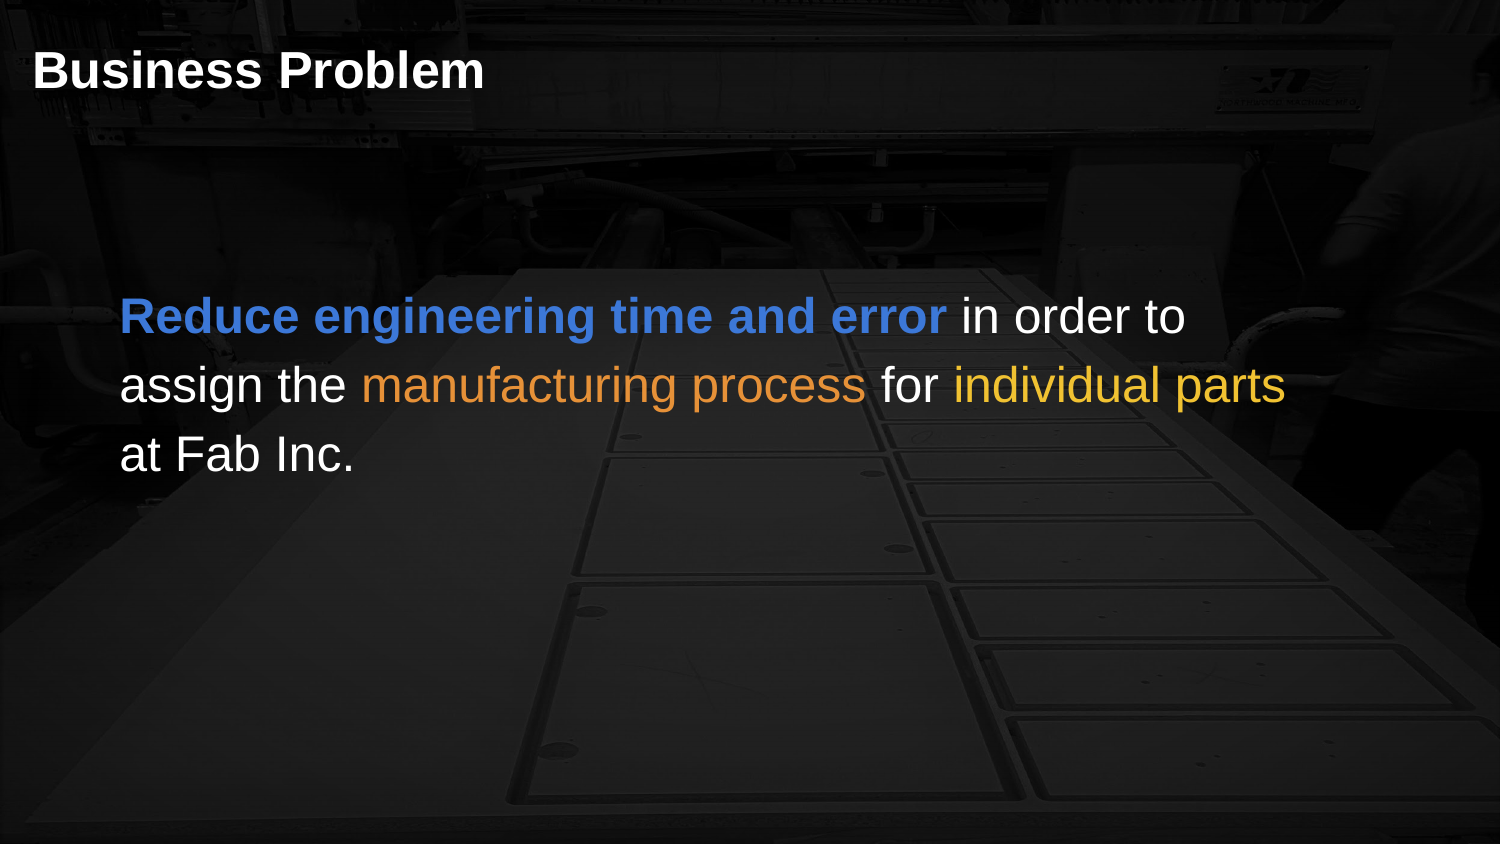

# Business Problem
Reduce engineering time and error in order to assign the manufacturing process for individual parts at Fab Inc.